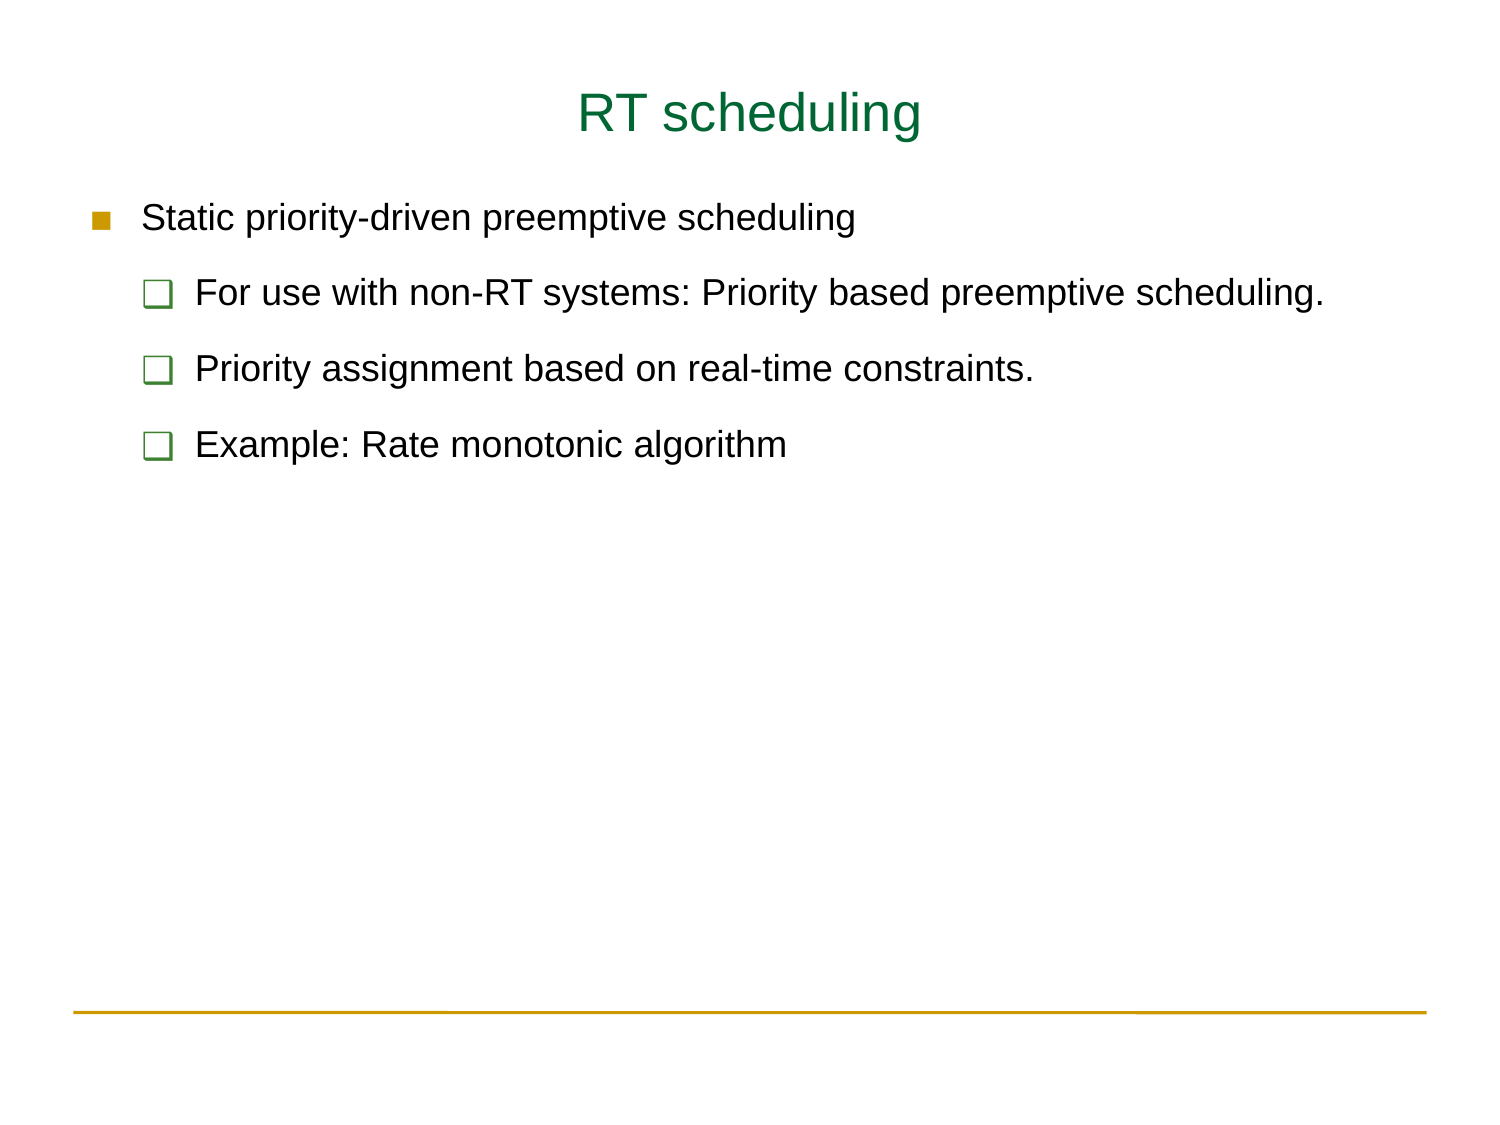

RT scheduling
Static priority-driven preemptive scheduling
For use with non-RT systems: Priority based preemptive scheduling.
Priority assignment based on real-time constraints.
Example: Rate monotonic algorithm